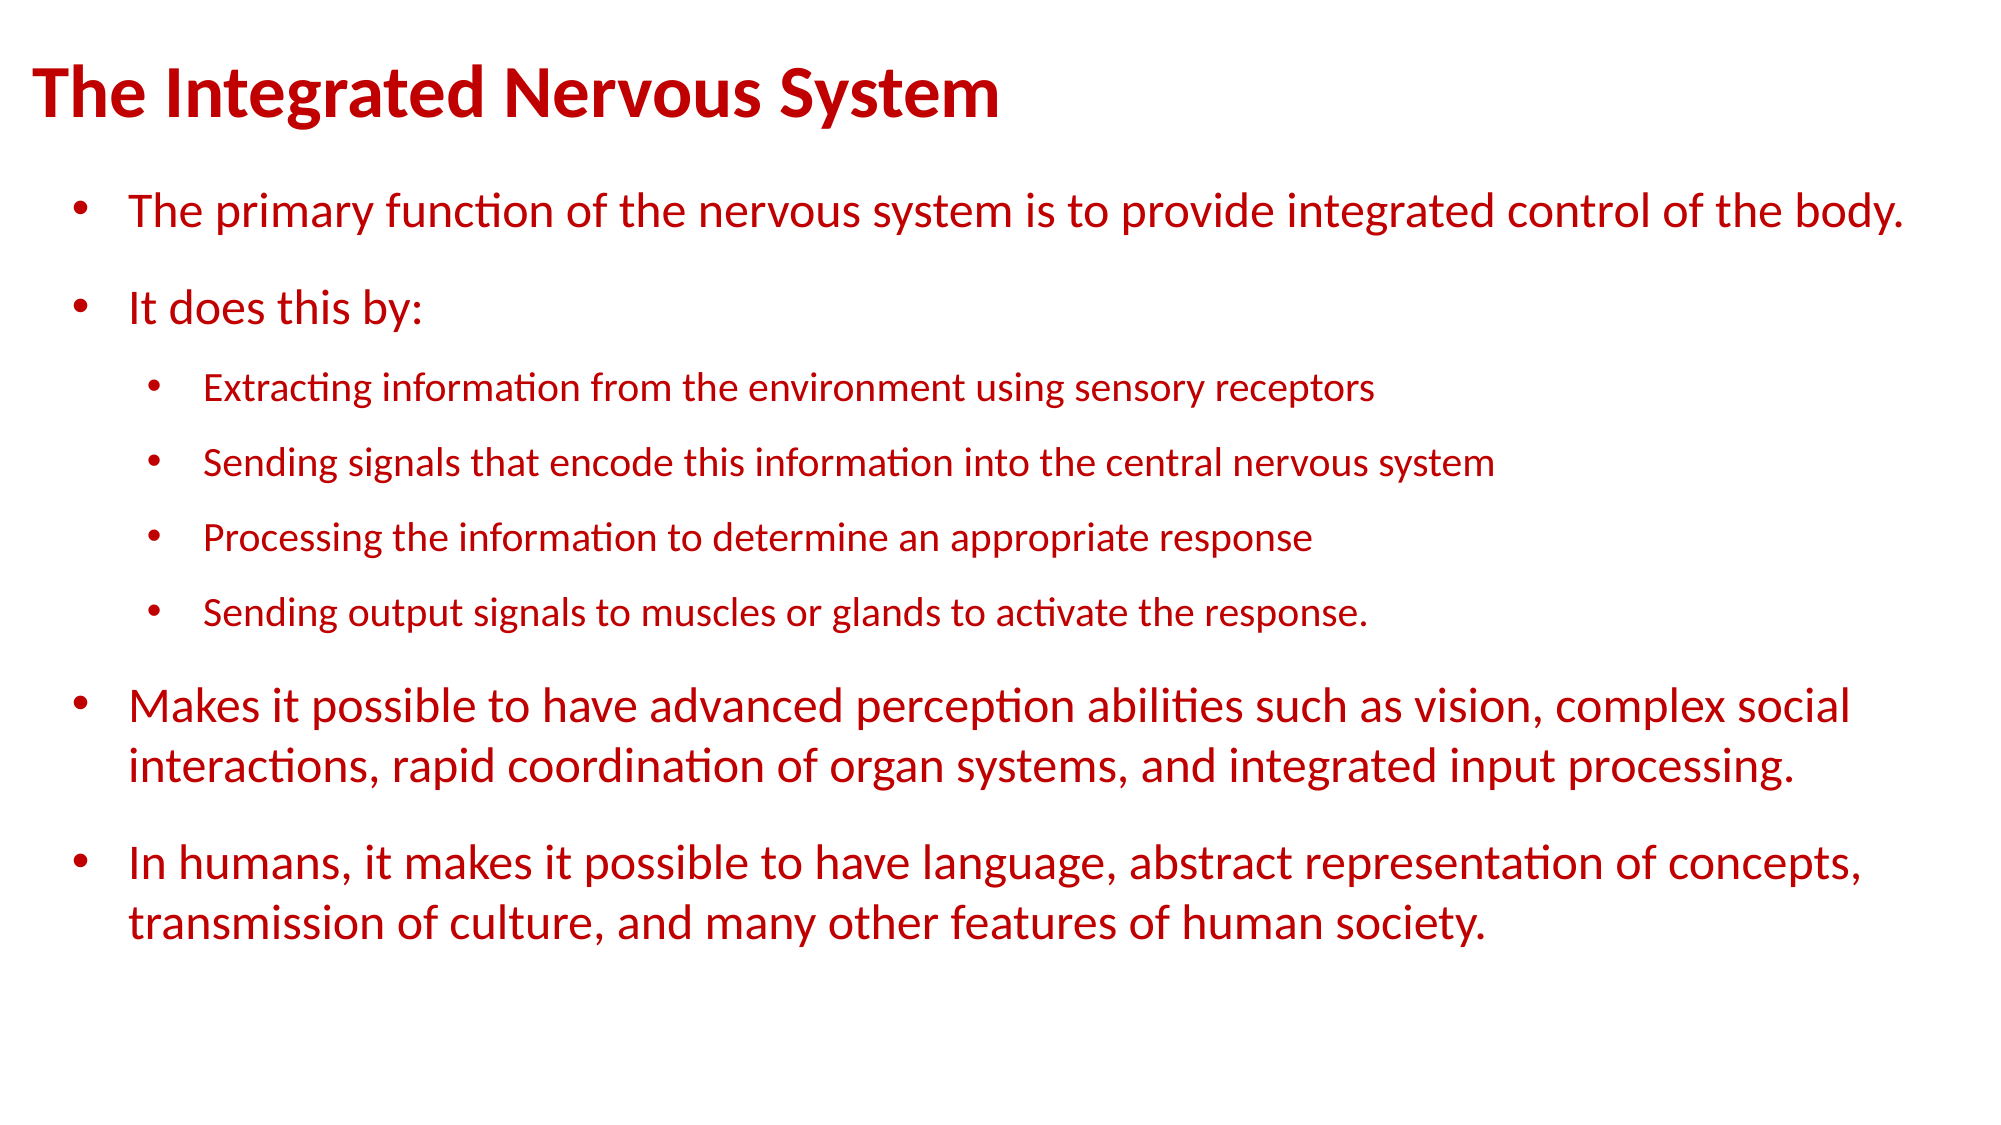

The Integrated Nervous System
The primary function of the nervous system is to provide integrated control of the body.
It does this by:
Extracting information from the environment using sensory receptors
Sending signals that encode this information into the central nervous system
Processing the information to determine an appropriate response
Sending output signals to muscles or glands to activate the response.
Makes it possible to have advanced perception abilities such as vision, complex social interactions, rapid coordination of organ systems, and integrated input processing.
In humans, it makes it possible to have language, abstract representation of concepts, transmission of culture, and many other features of human society.